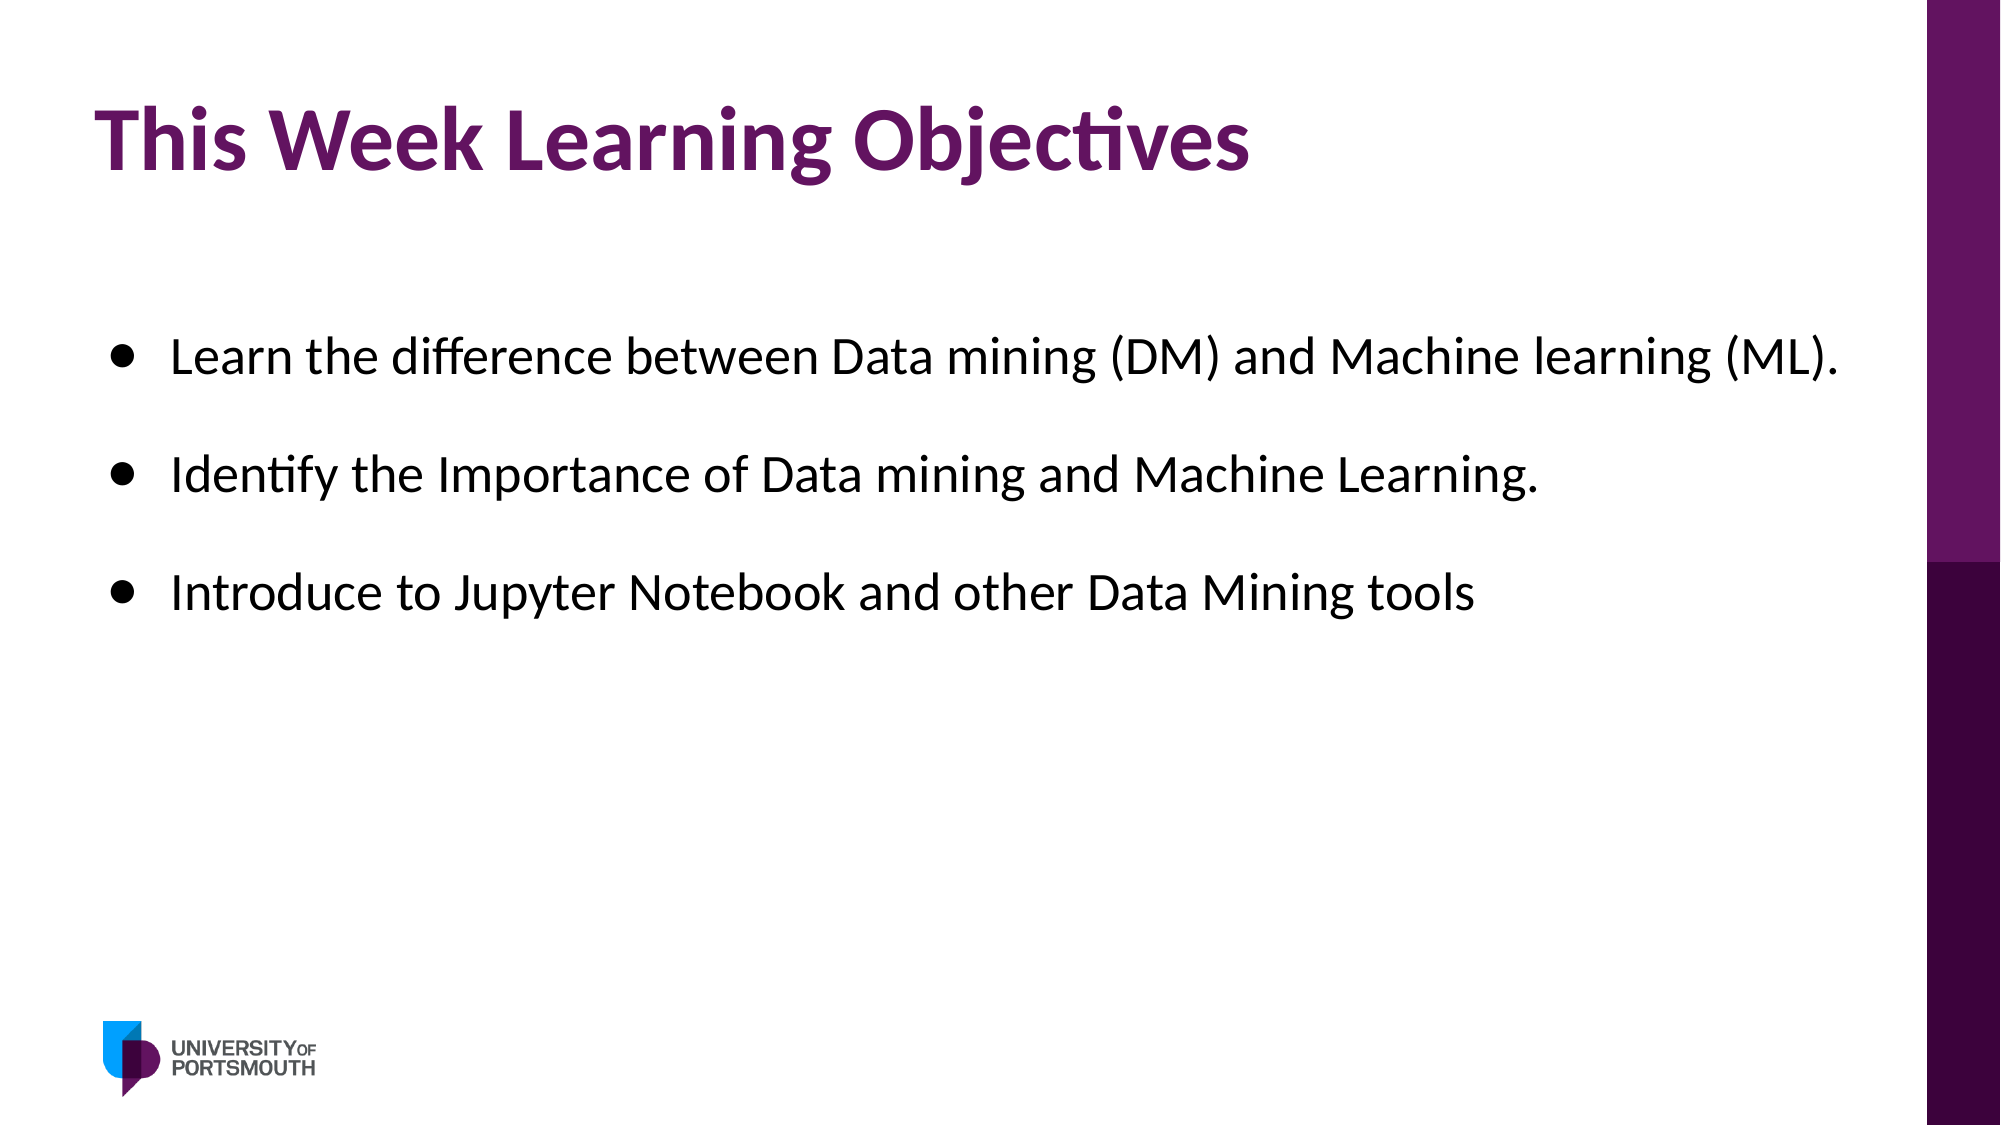

# This Week Learning Objectives

Learn the difference between Data mining (DM) and Machine learning (ML).
Identify the Importance of Data mining and Machine Learning.
Introduce to Jupyter Notebook and other Data Mining tools